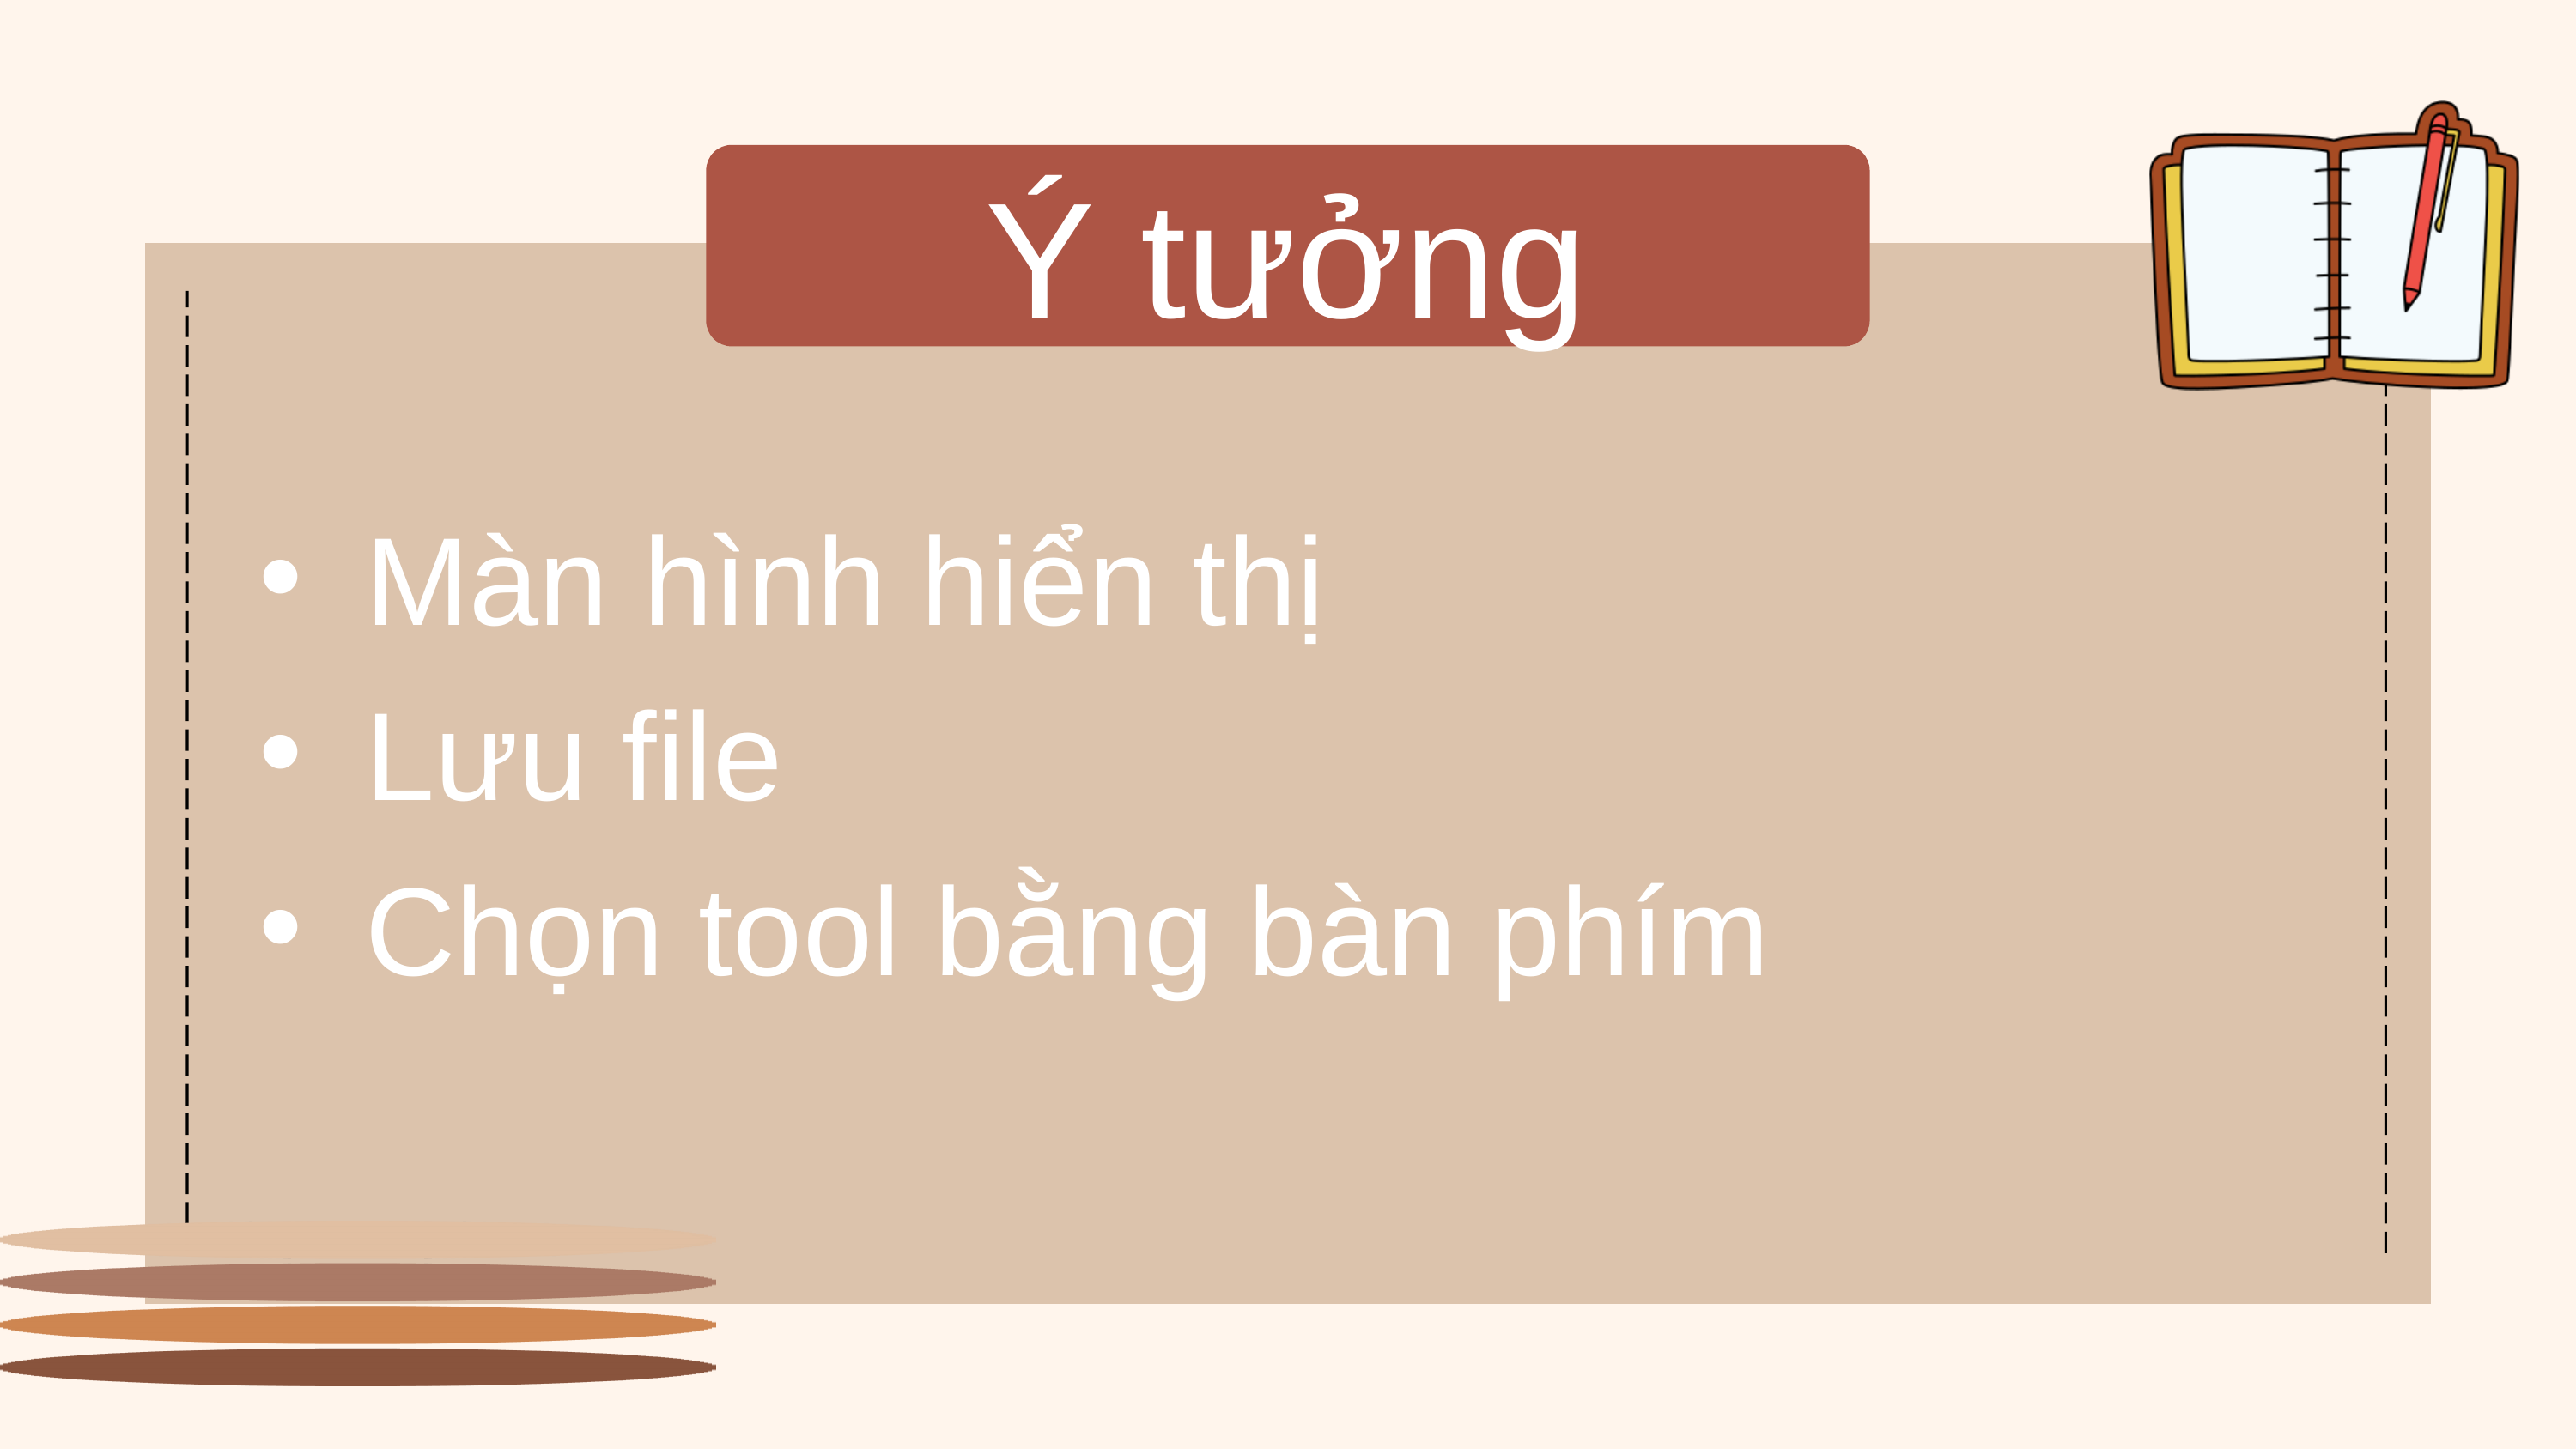

Ý tưởng

Màn hình hiển thị
Lưu file
Chọn tool bằng bàn phím